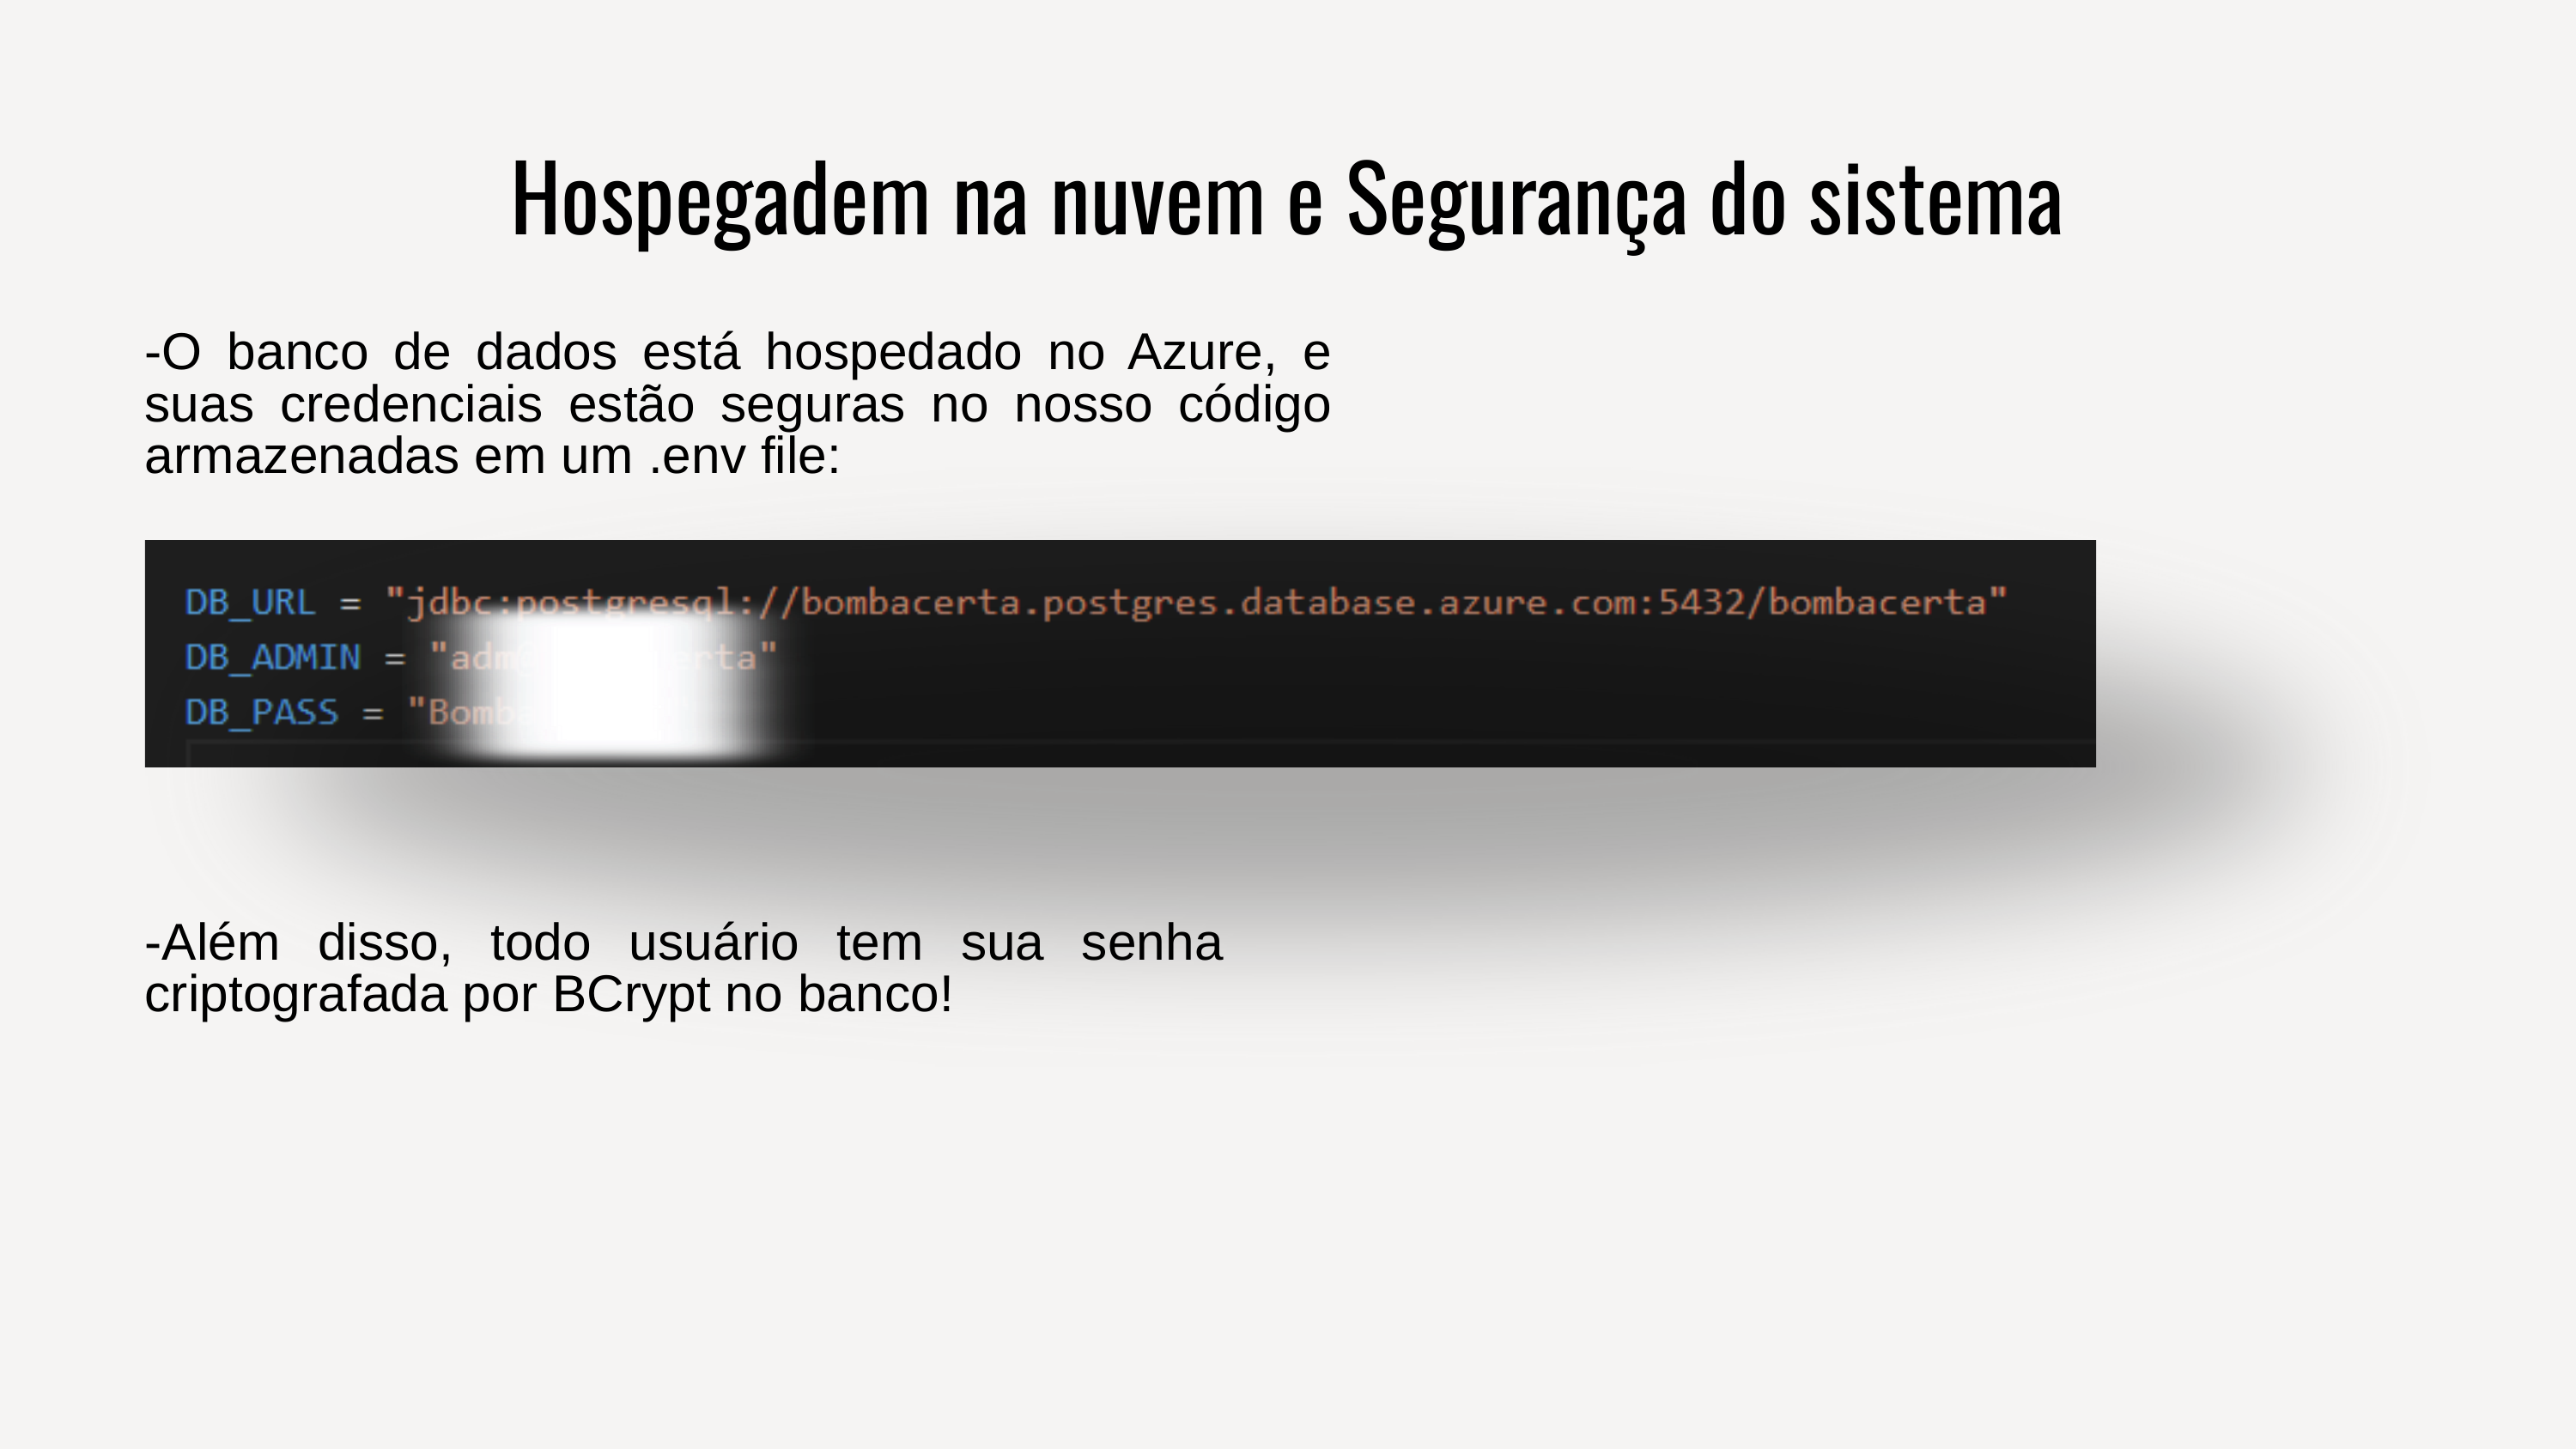

Hospegadem na nuvem e Segurança do sistema
-O banco de dados está hospedado no Azure, e suas credenciais estão seguras no nosso código armazenadas em um .env file:

-Além disso, todo usuário tem sua senha criptografada por BCrypt no banco!